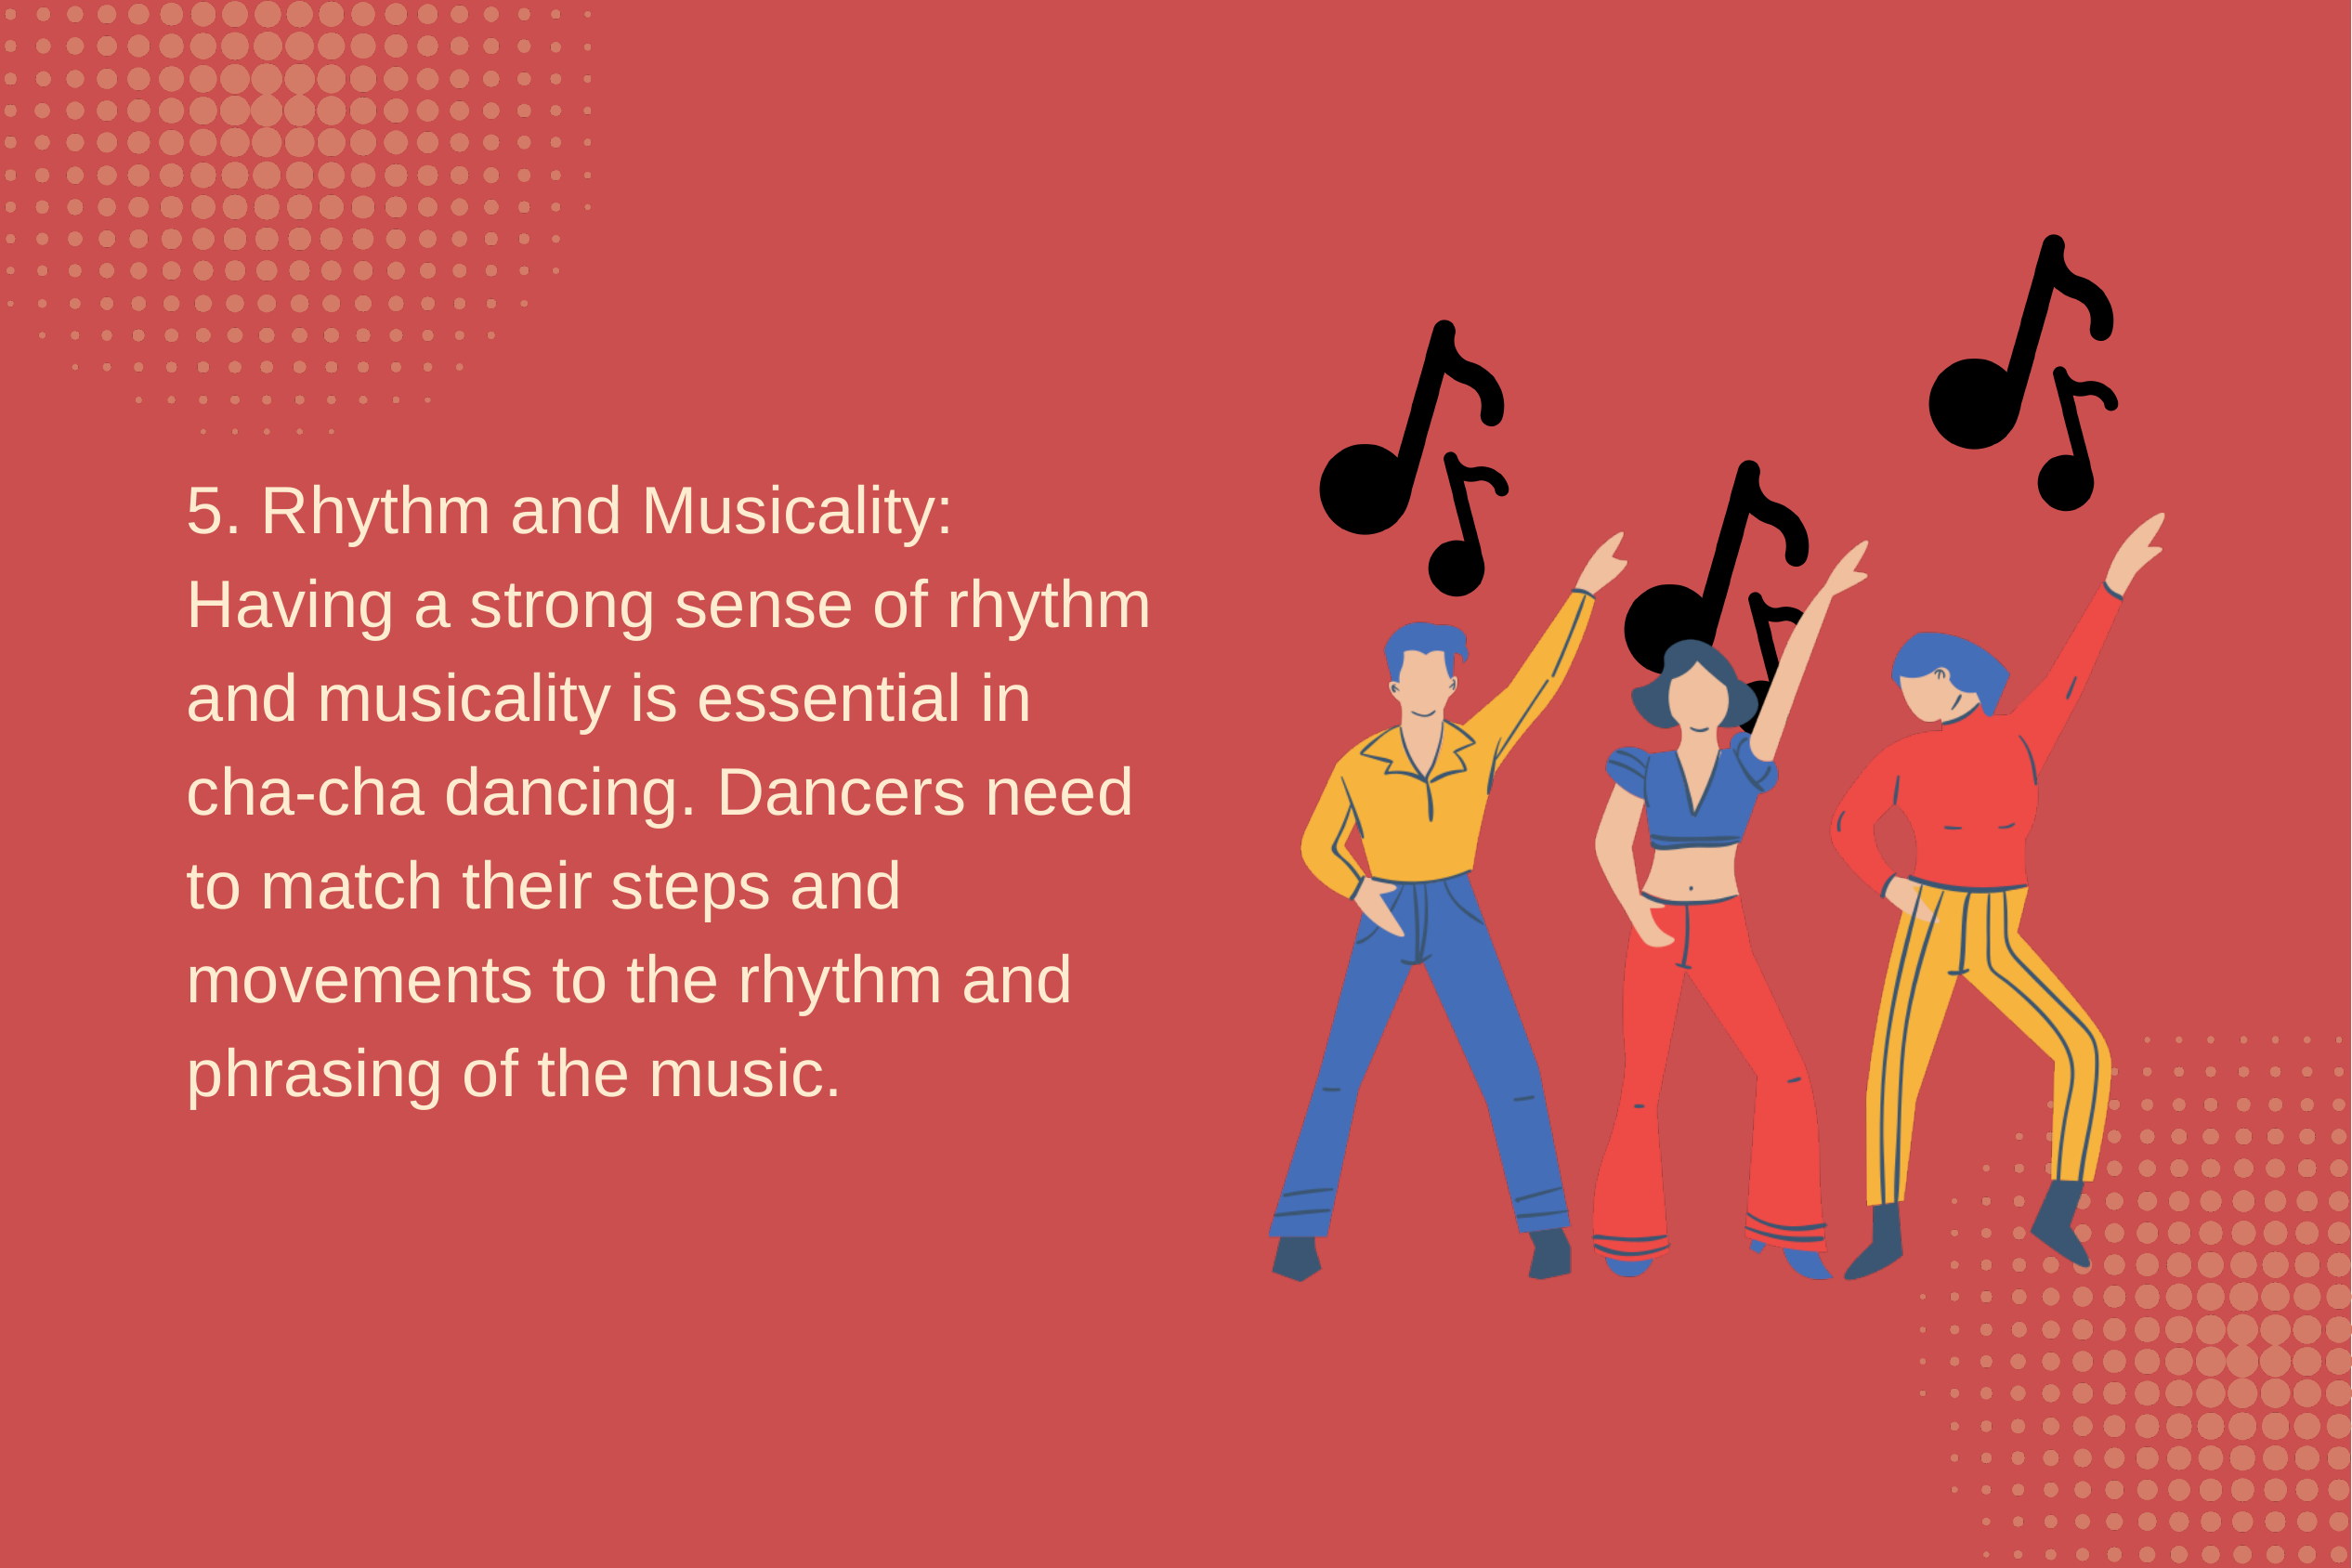

5. Rhythm and Musicality: Having a strong sense of rhythm and musicality is essential in cha-cha dancing. Dancers need to match their steps and movements to the rhythm and phrasing of the music.